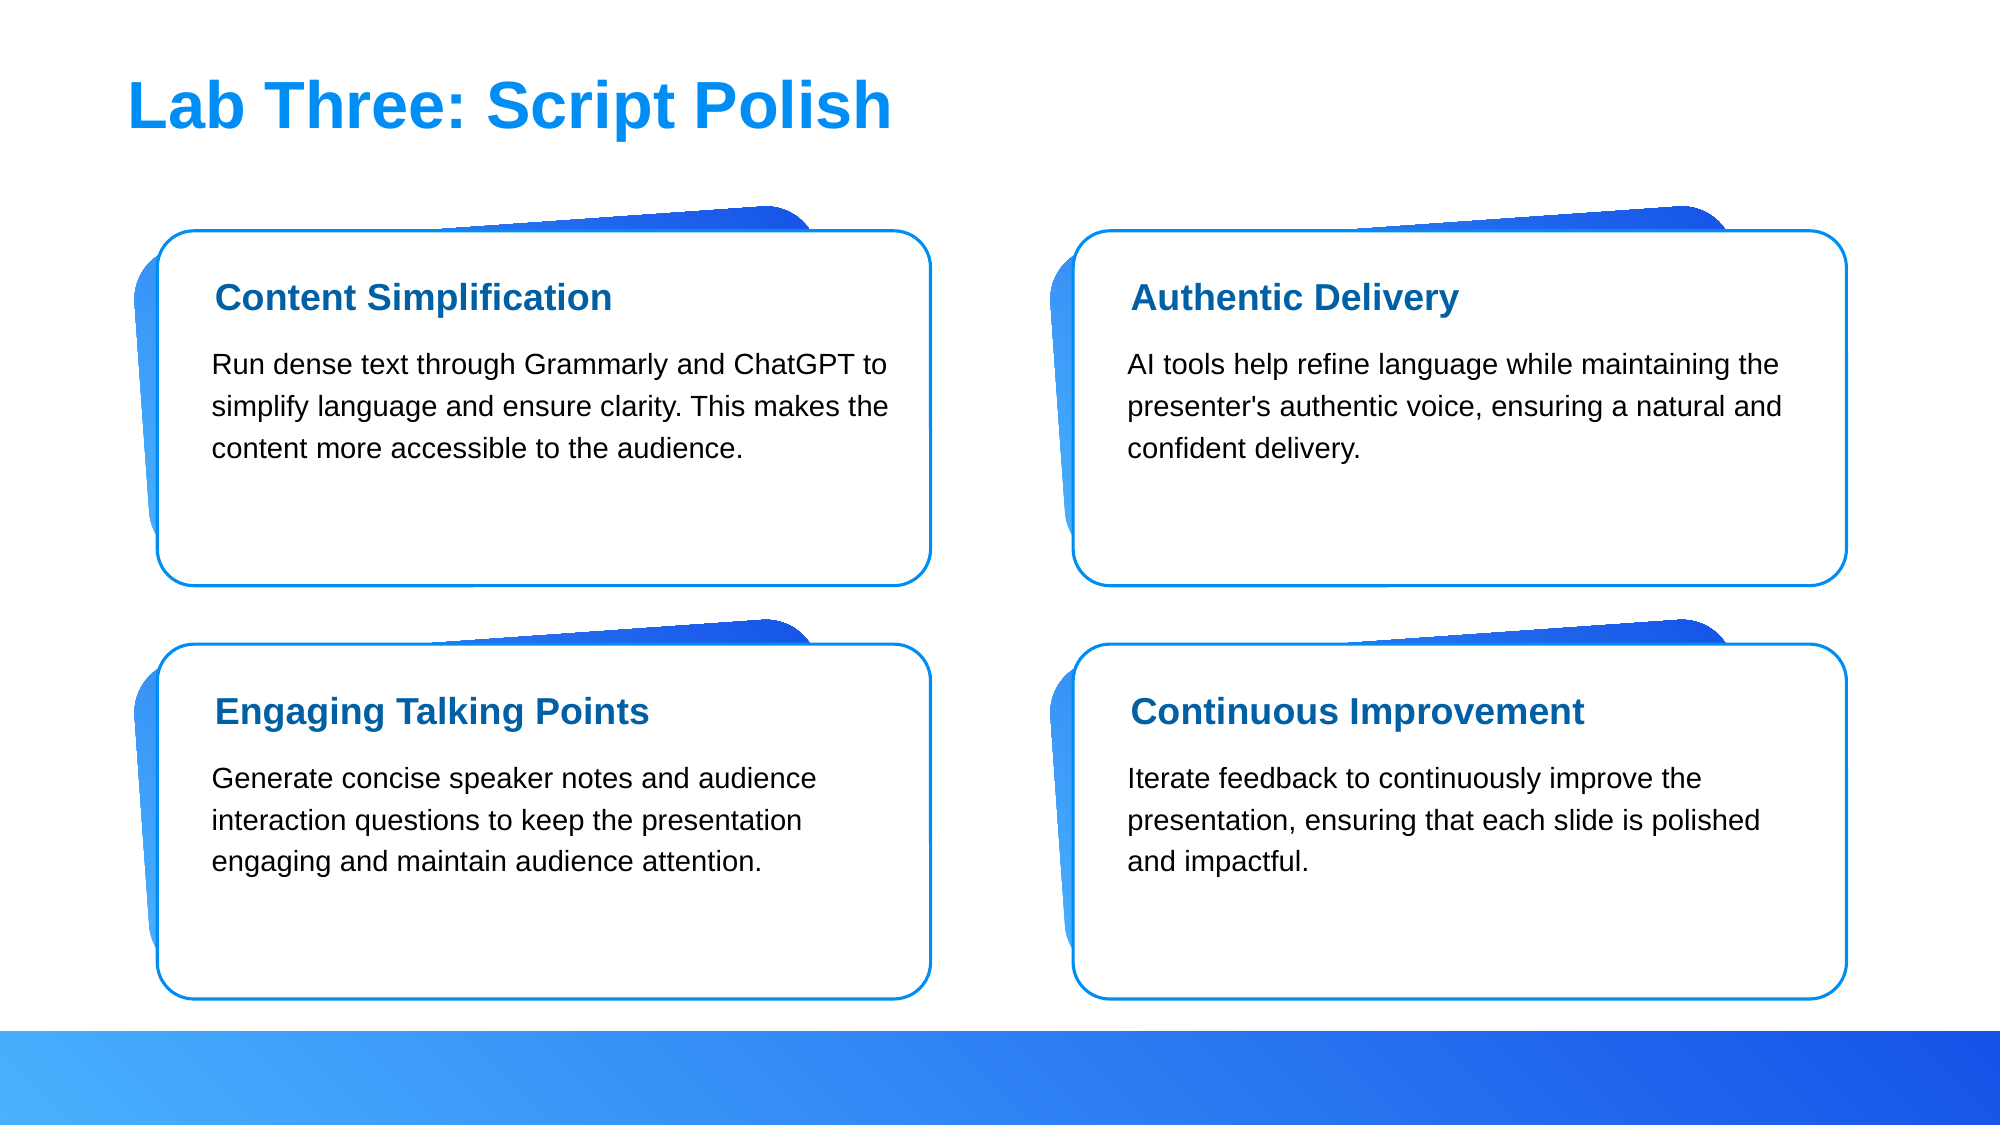

Lab Three: Script Polish

Content Simplification
Authentic Delivery
Run dense text through Grammarly and ChatGPT to simplify language and ensure clarity. This makes the content more accessible to the audience.
AI tools help refine language while maintaining the presenter's authentic voice, ensuring a natural and confident delivery.

Engaging Talking Points
Continuous Improvement
Generate concise speaker notes and audience interaction questions to keep the presentation engaging and maintain audience attention.
Iterate feedback to continuously improve the presentation, ensuring that each slide is polished and impactful.